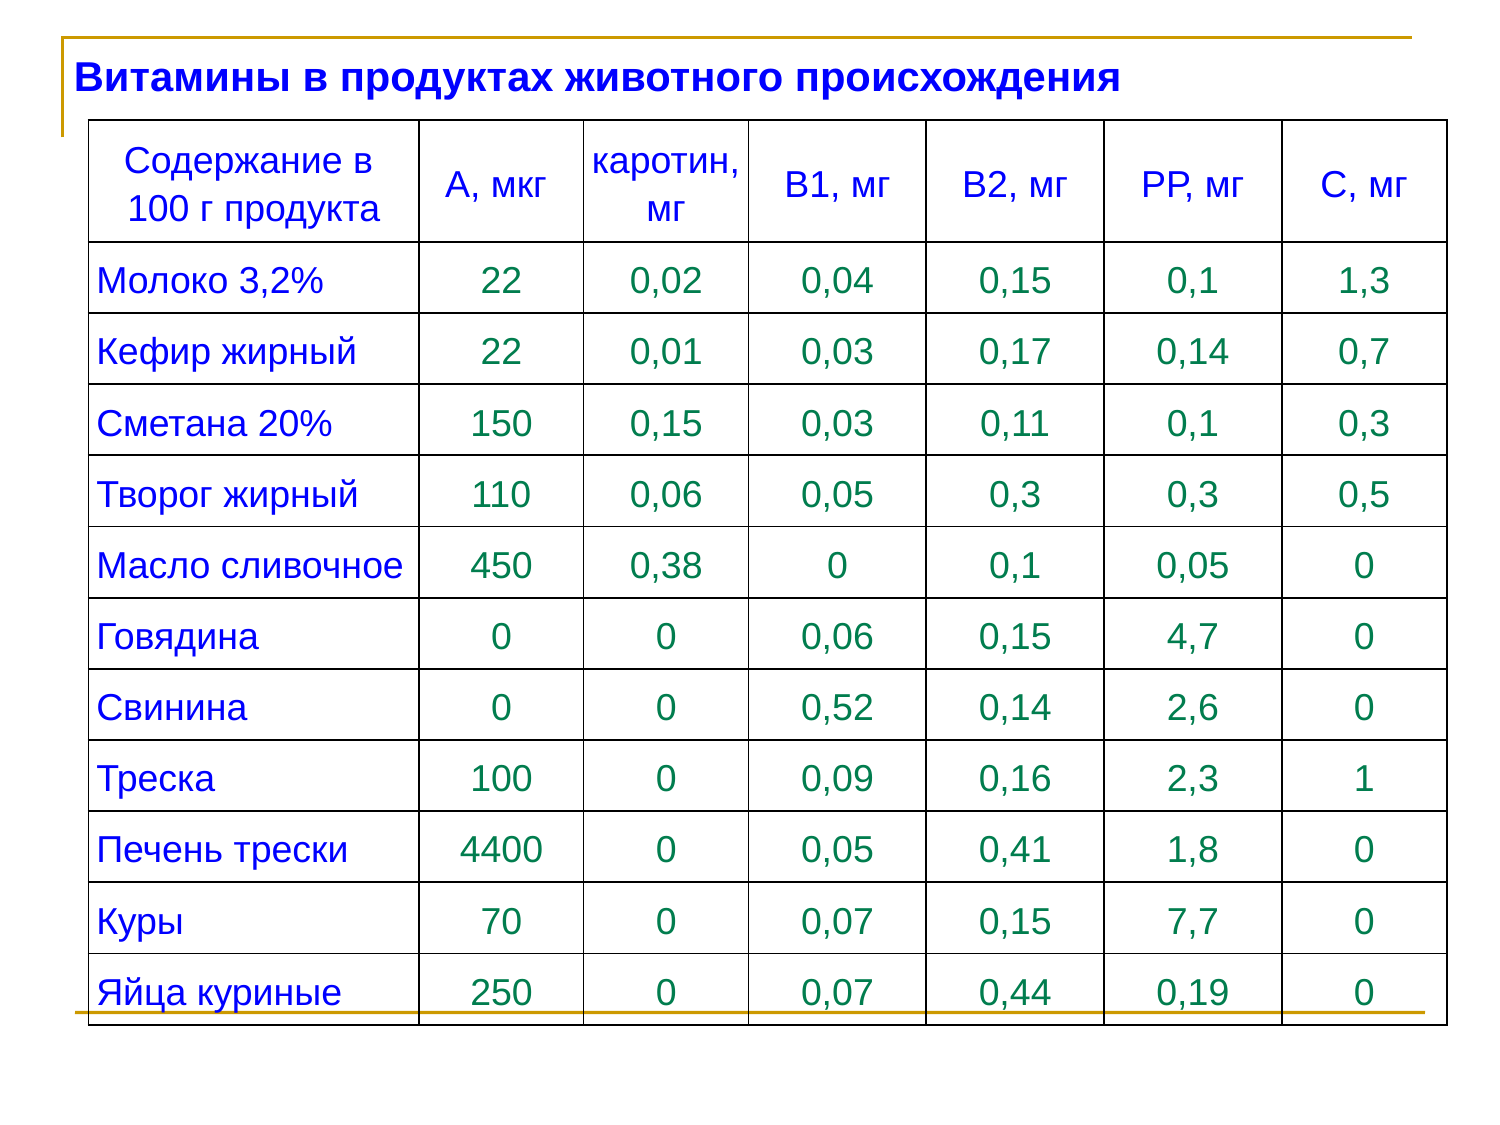

Витамины в продуктах животного происхождения
| Содержание в 100 г продукта | А, мкг | каротин, мг | В1, мг | В2, мг | РР, мг | С, мг |
| --- | --- | --- | --- | --- | --- | --- |
| Молоко 3,2% | 22 | 0,02 | 0,04 | 0,15 | 0,1 | 1,3 |
| Кефир жирный | 22 | 0,01 | 0,03 | 0,17 | 0,14 | 0,7 |
| Сметана 20% | 150 | 0,15 | 0,03 | 0,11 | 0,1 | 0,3 |
| Творог жирный | 110 | 0,06 | 0,05 | 0,3 | 0,3 | 0,5 |
| Масло сливочное | 450 | 0,38 | 0 | 0,1 | 0,05 | 0 |
| Говядина | 0 | 0 | 0,06 | 0,15 | 4,7 | 0 |
| Свинина | 0 | 0 | 0,52 | 0,14 | 2,6 | 0 |
| Треска | 100 | 0 | 0,09 | 0,16 | 2,3 | 1 |
| Печень трески | 4400 | 0 | 0,05 | 0,41 | 1,8 | 0 |
| Куры | 70 | 0 | 0,07 | 0,15 | 7,7 | 0 |
| Яйца куриные | 250 | 0 | 0,07 | 0,44 | 0,19 | 0 |